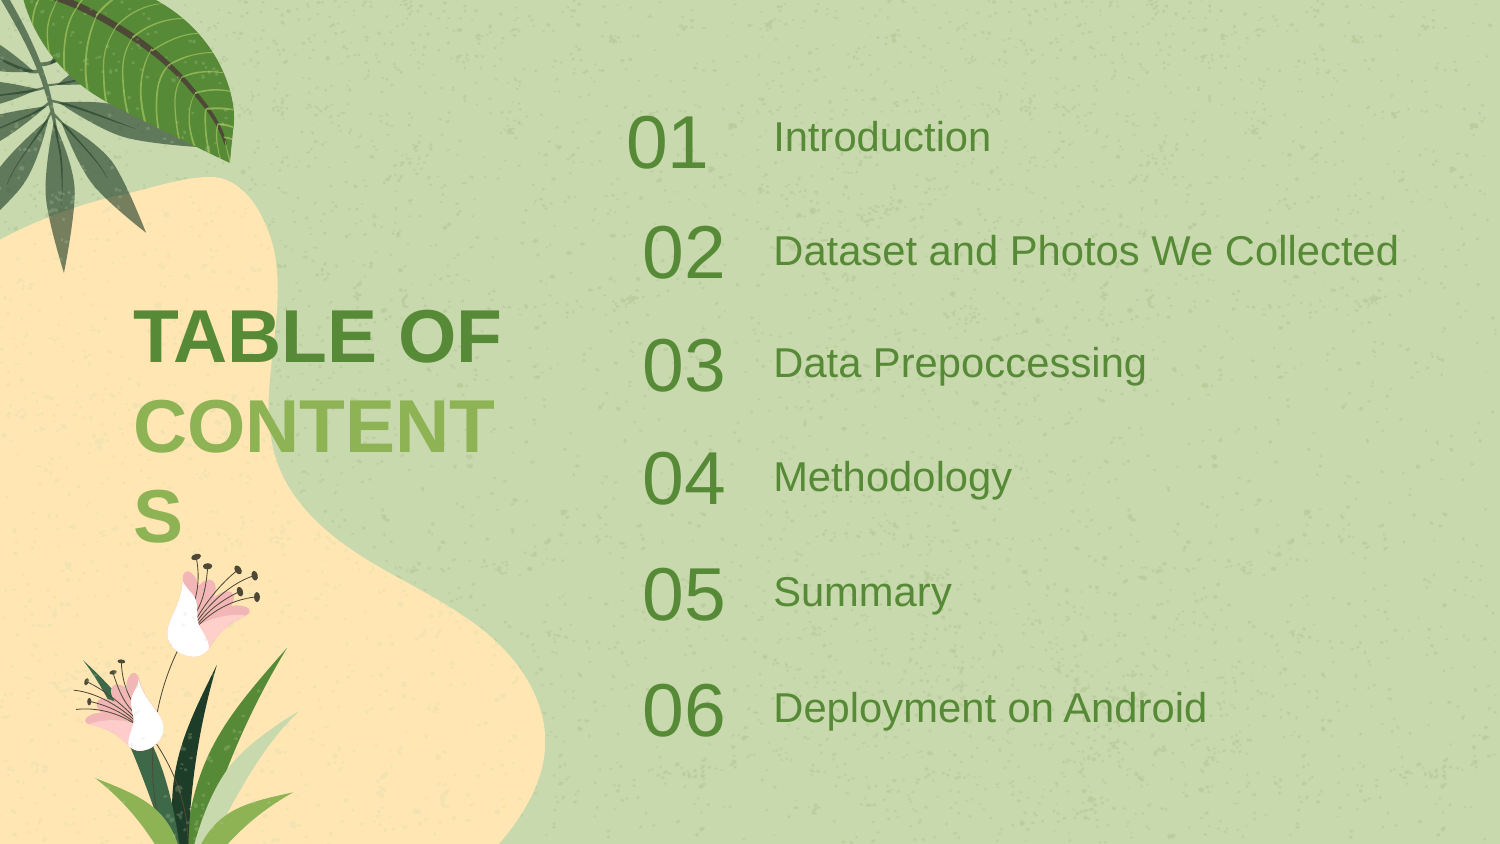

01
# Introduction
02
Dataset and Photos We Collected
TABLE OF CONTENTS
03
Data Prepoccessing
04
Methodology
05
Summary
06
Deployment on Android